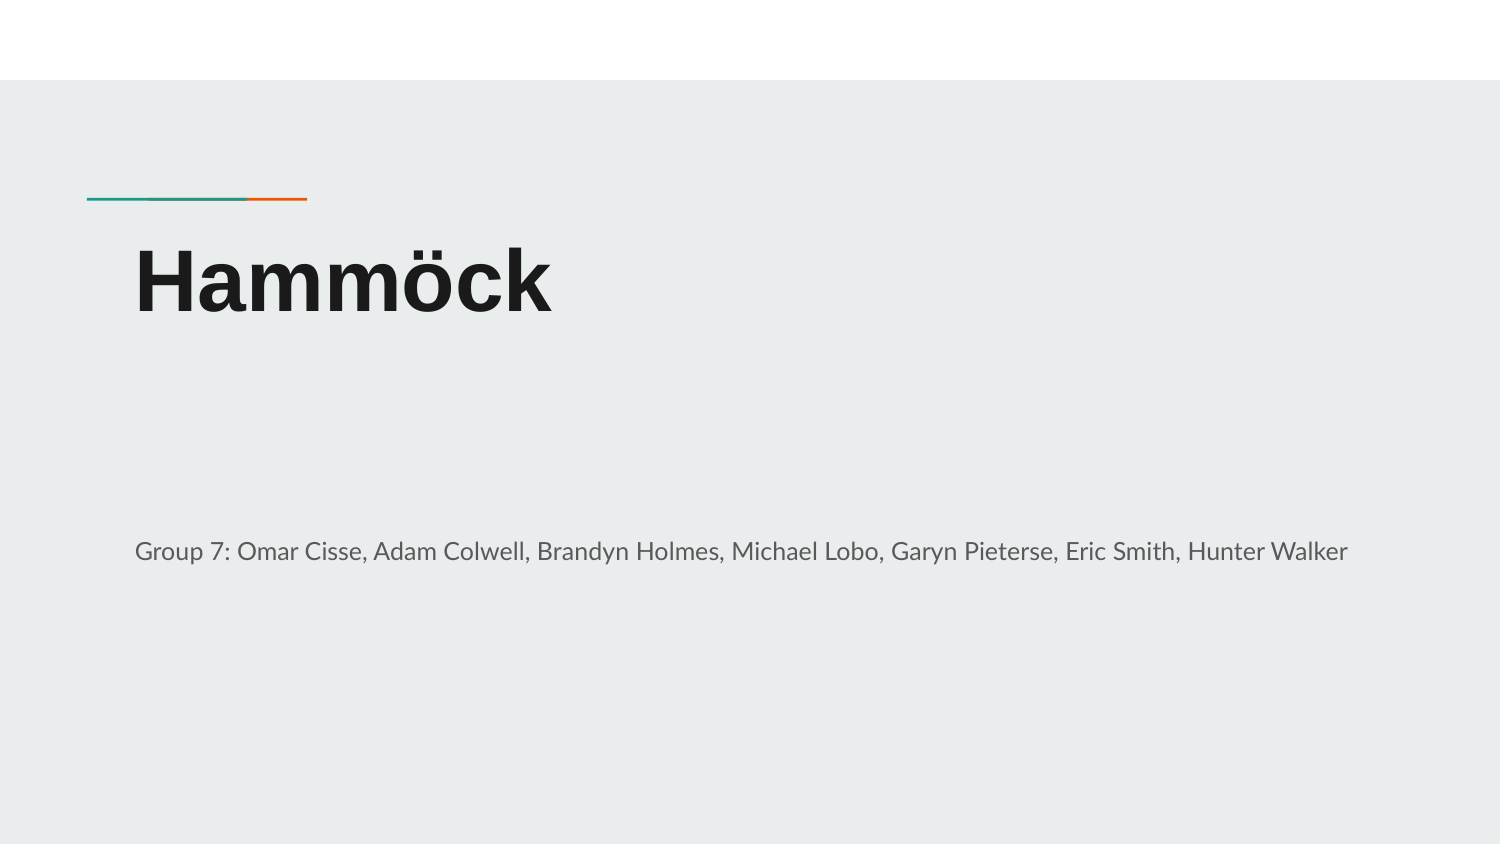

# Hammöck
Group 7: Omar Cisse, Adam Colwell, Brandyn Holmes, Michael Lobo, Garyn Pieterse, Eric Smith, Hunter Walker